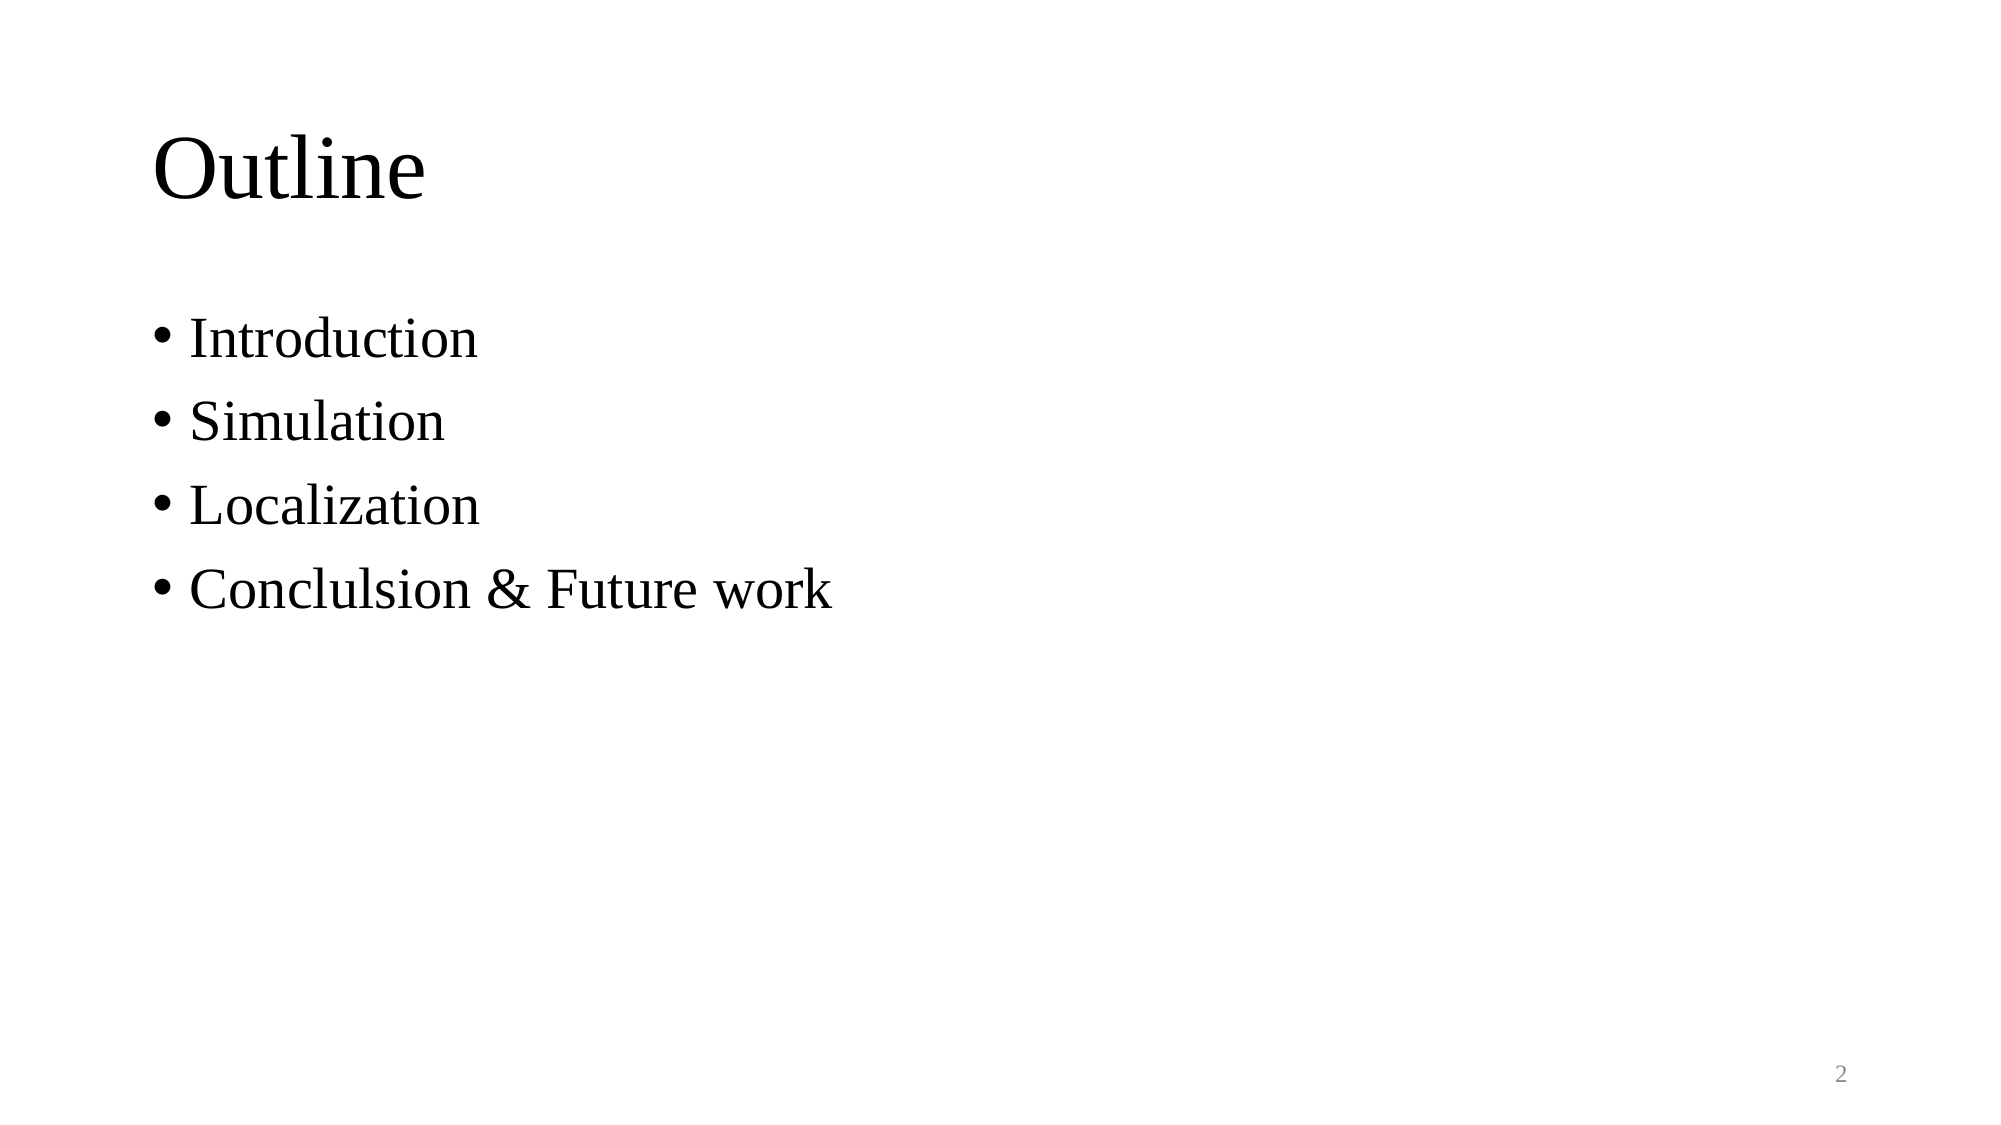

# Outline
Introduction
Simulation
Localization
Conclulsion & Future work
2